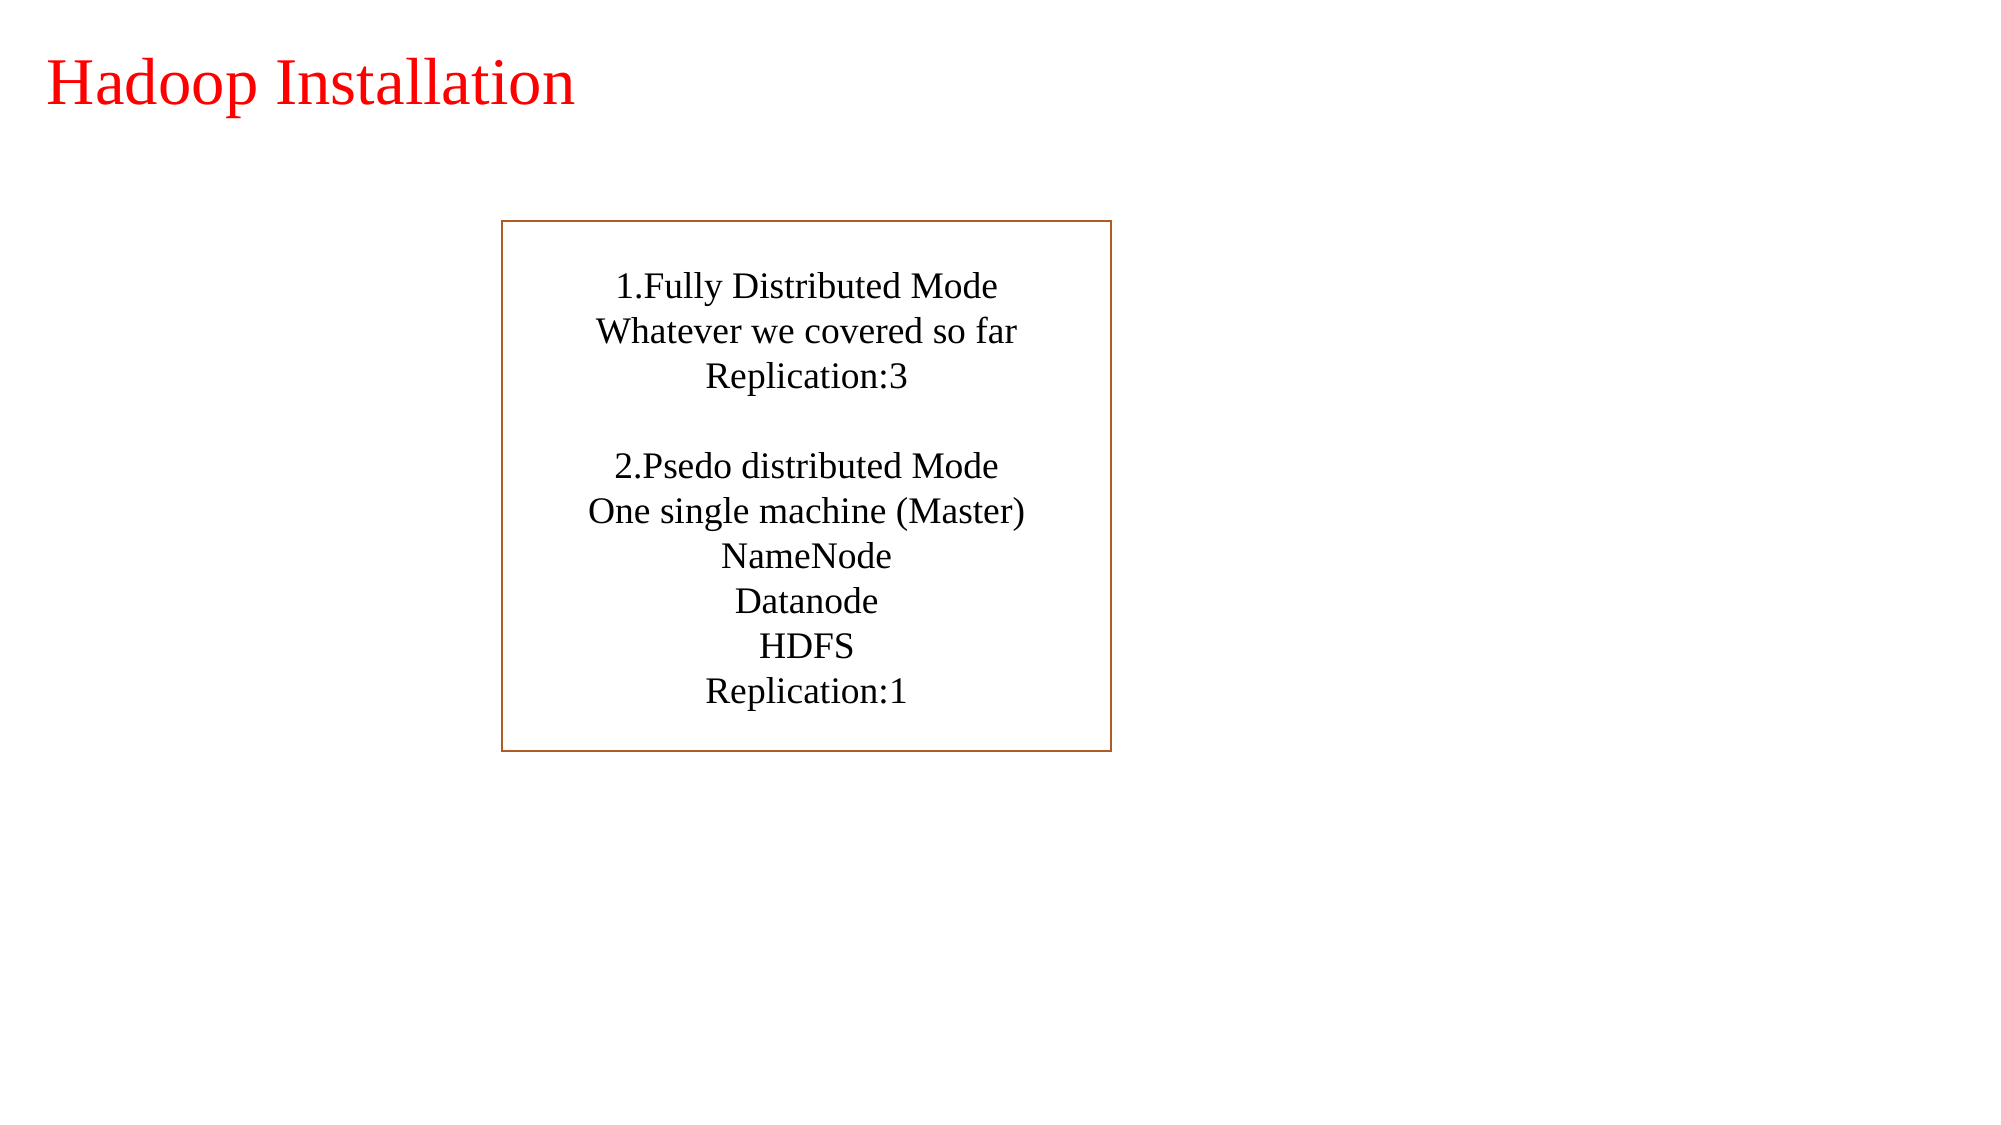

# Hadoop Installation
1.Fully Distributed Mode
Whatever we covered so far
Replication:3

2.Psedo distributed Mode
One single machine (Master)
NameNode
Datanode
HDFS
Replication:1